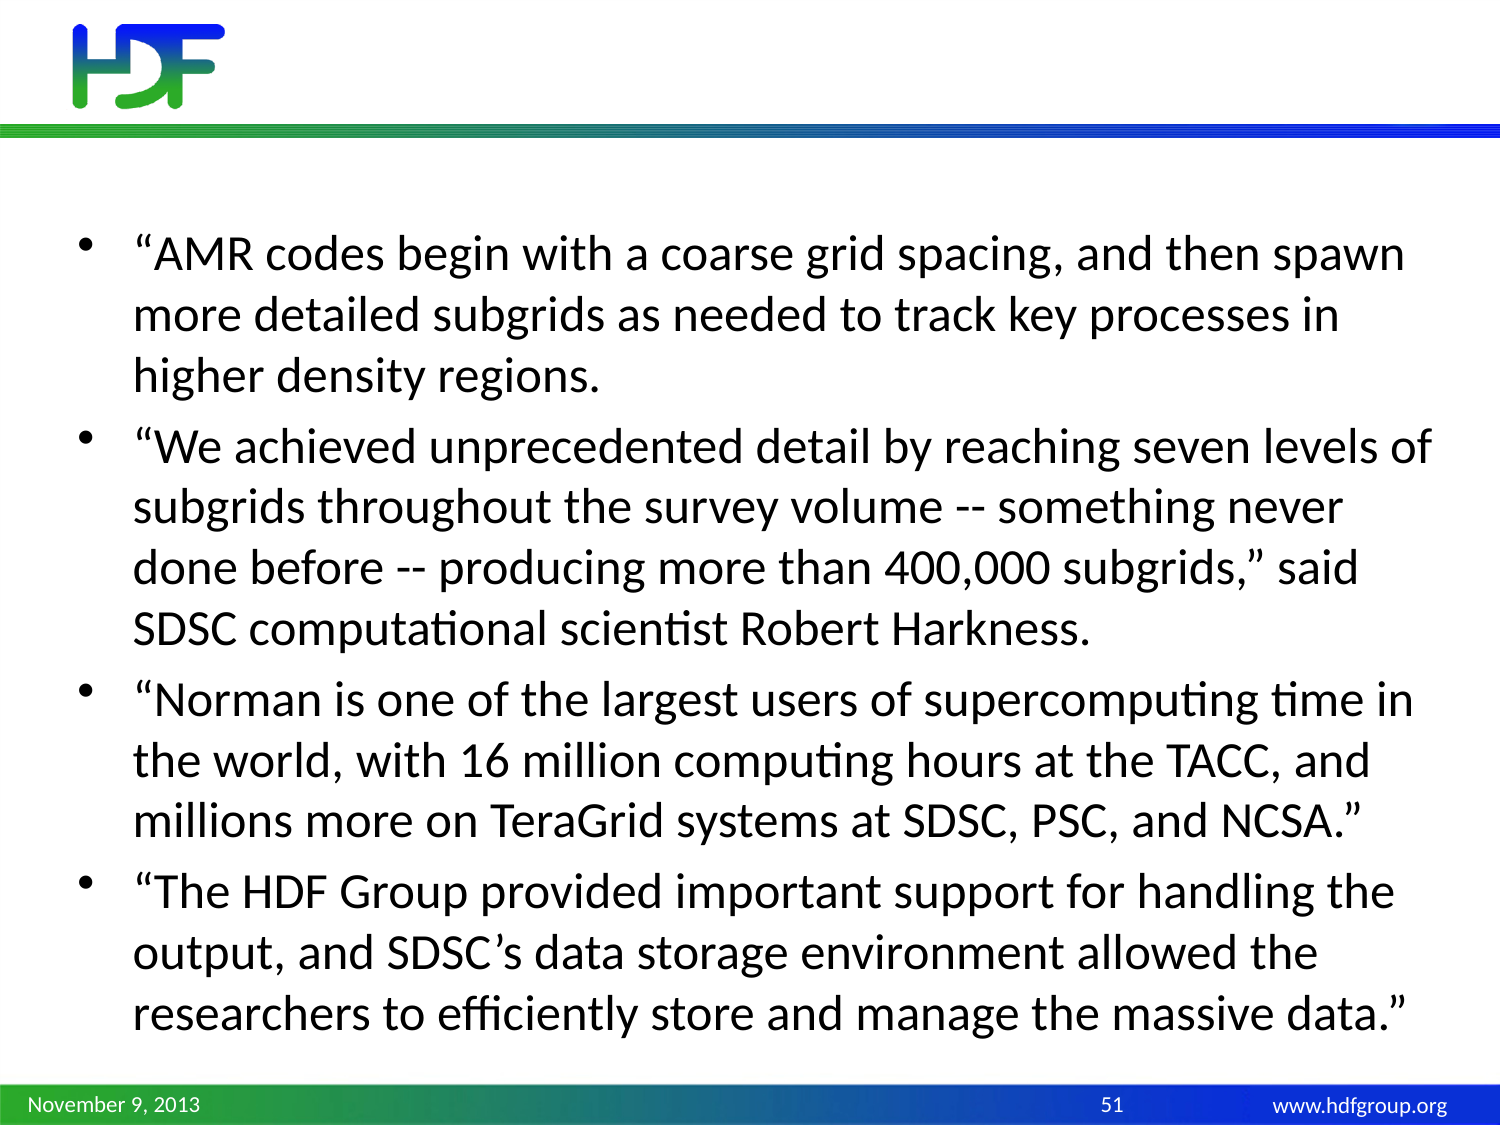

#
“AMR codes begin with a coarse grid spacing, and then spawn more detailed subgrids as needed to track key processes in higher density regions.
“We achieved unprecedented detail by reaching seven levels of subgrids throughout the survey volume -- something never done before -- producing more than 400,000 subgrids,” said SDSC computational scientist Robert Harkness.
“Norman is one of the largest users of supercomputing time in the world, with 16 million computing hours at the TACC, and millions more on TeraGrid systems at SDSC, PSC, and NCSA.”
“The HDF Group provided important support for handling the output, and SDSC’s data storage environment allowed the researchers to efficiently store and manage the massive data.”
November 9, 2013
51